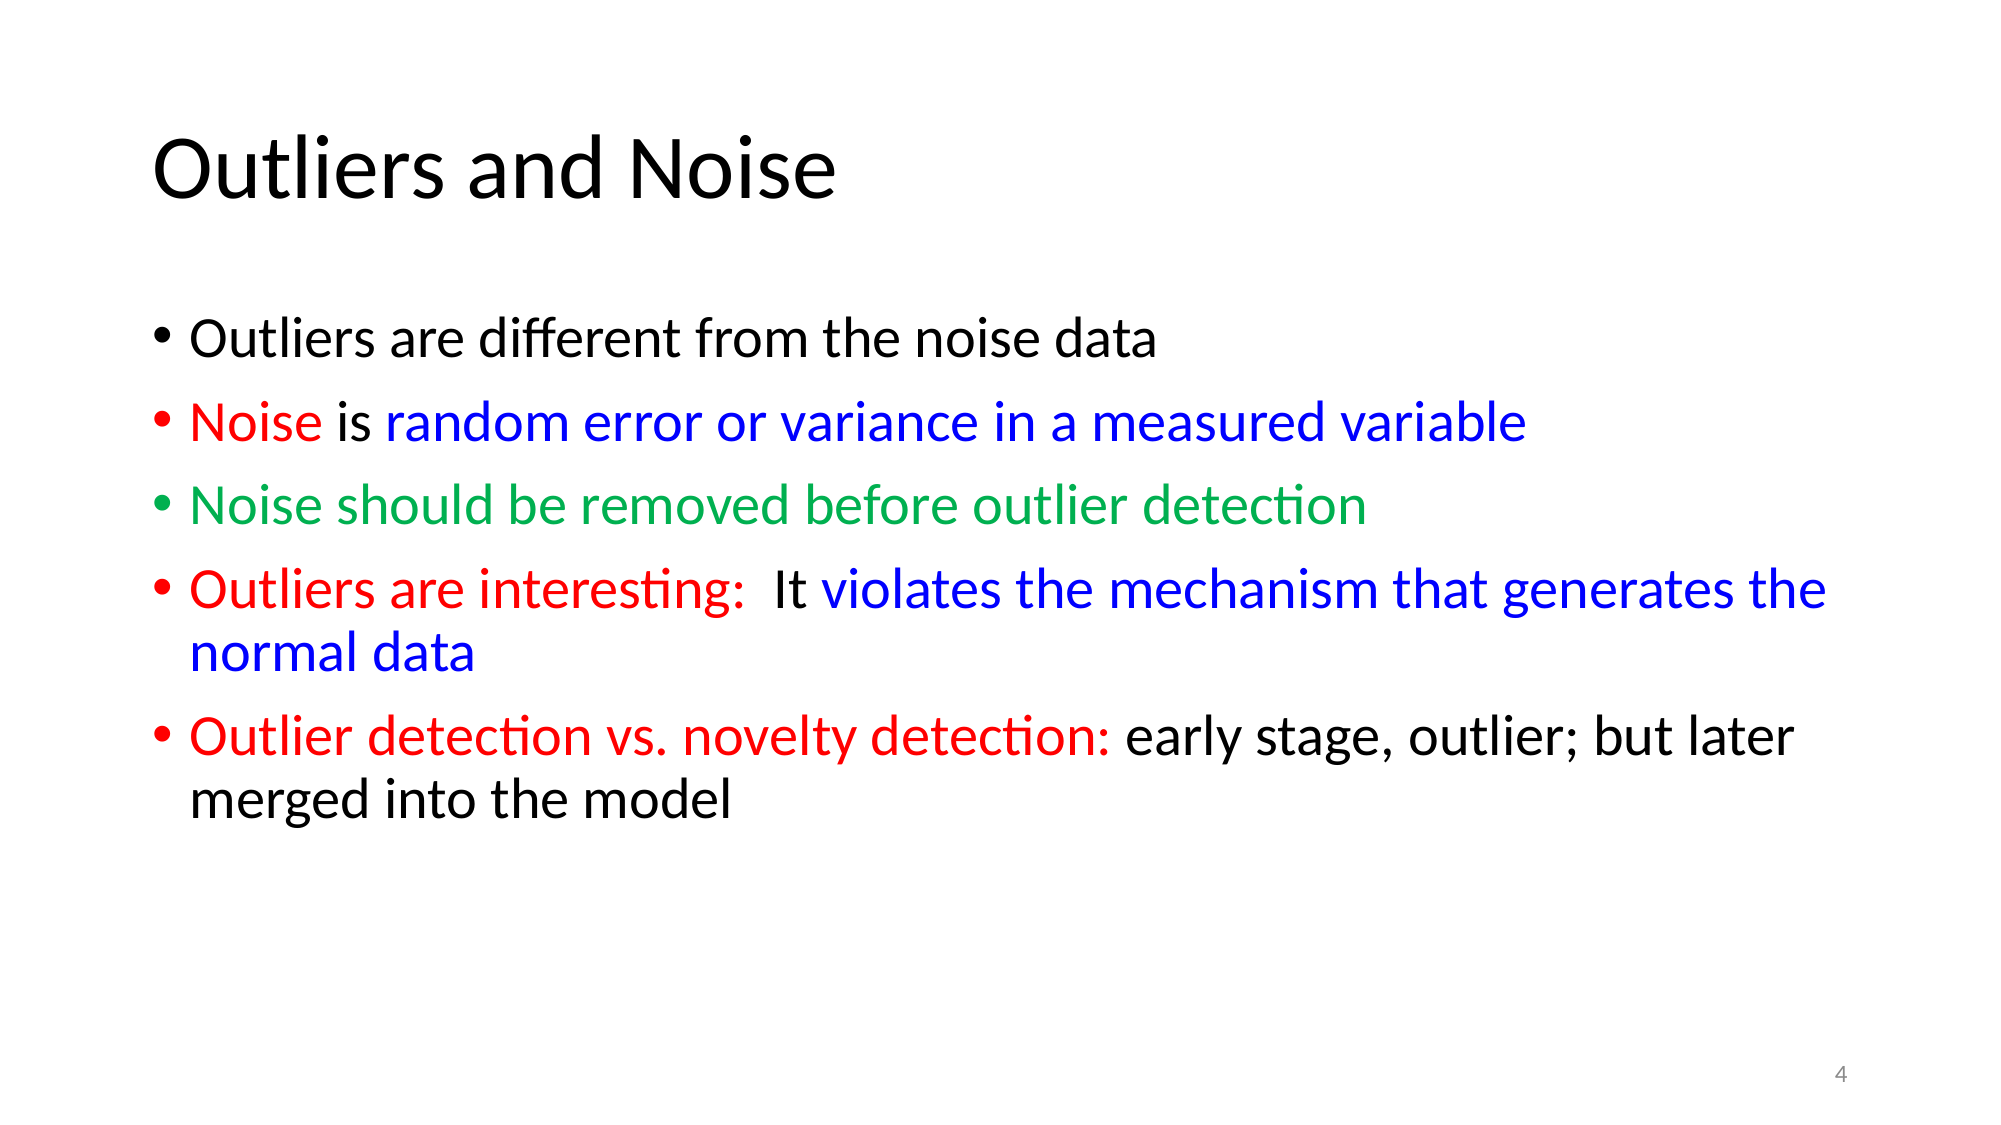

# Outliers and Noise
Outliers are different from the noise data
Noise is random error or variance in a measured variable
Noise should be removed before outlier detection
Outliers are interesting:  It violates the mechanism that generates the normal data
Outlier detection vs. novelty detection: early stage, outlier; but later merged into the model

4